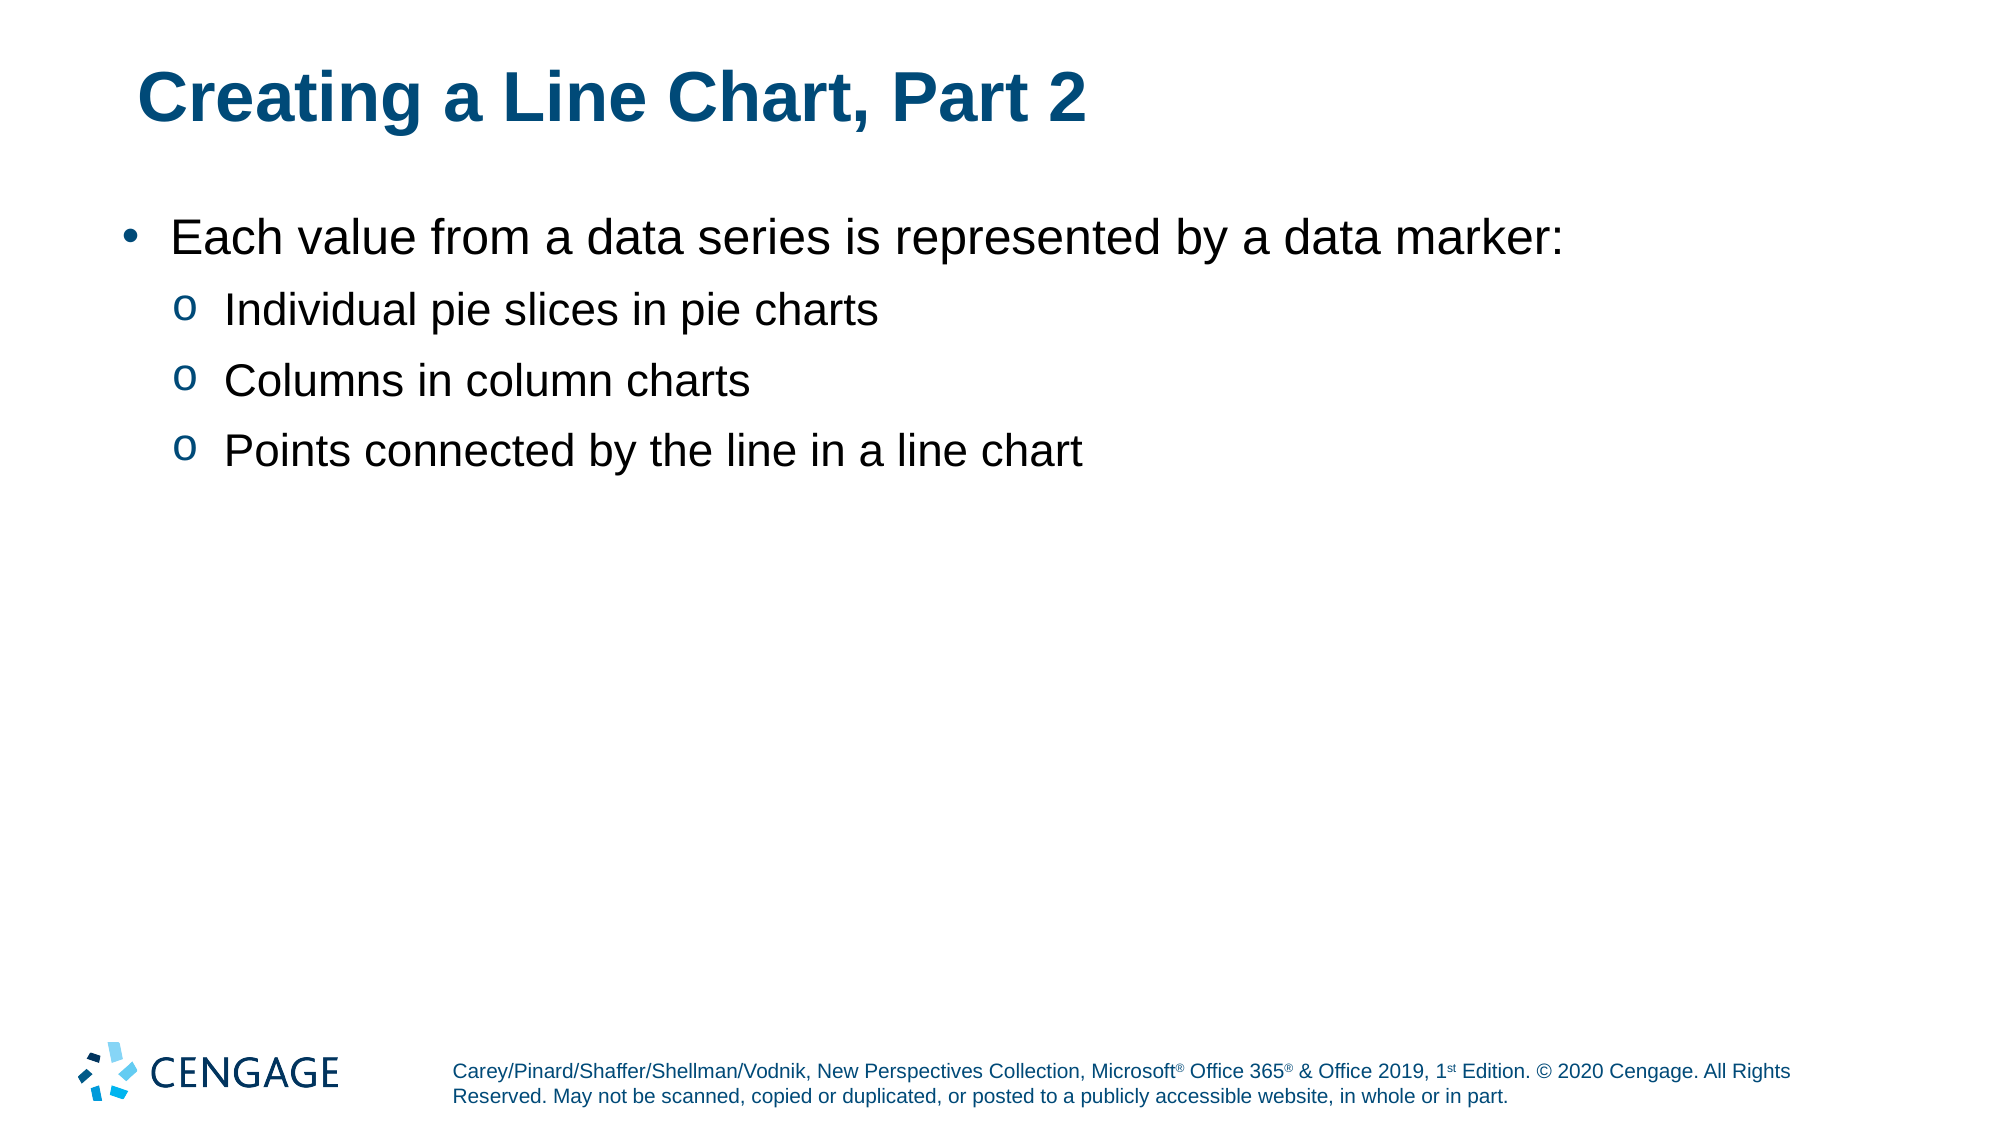

# Creating a Line Chart, Part 2
Each value from a data series is represented by a data marker:
Individual pie slices in pie charts
Columns in column charts
Points connected by the line in a line chart